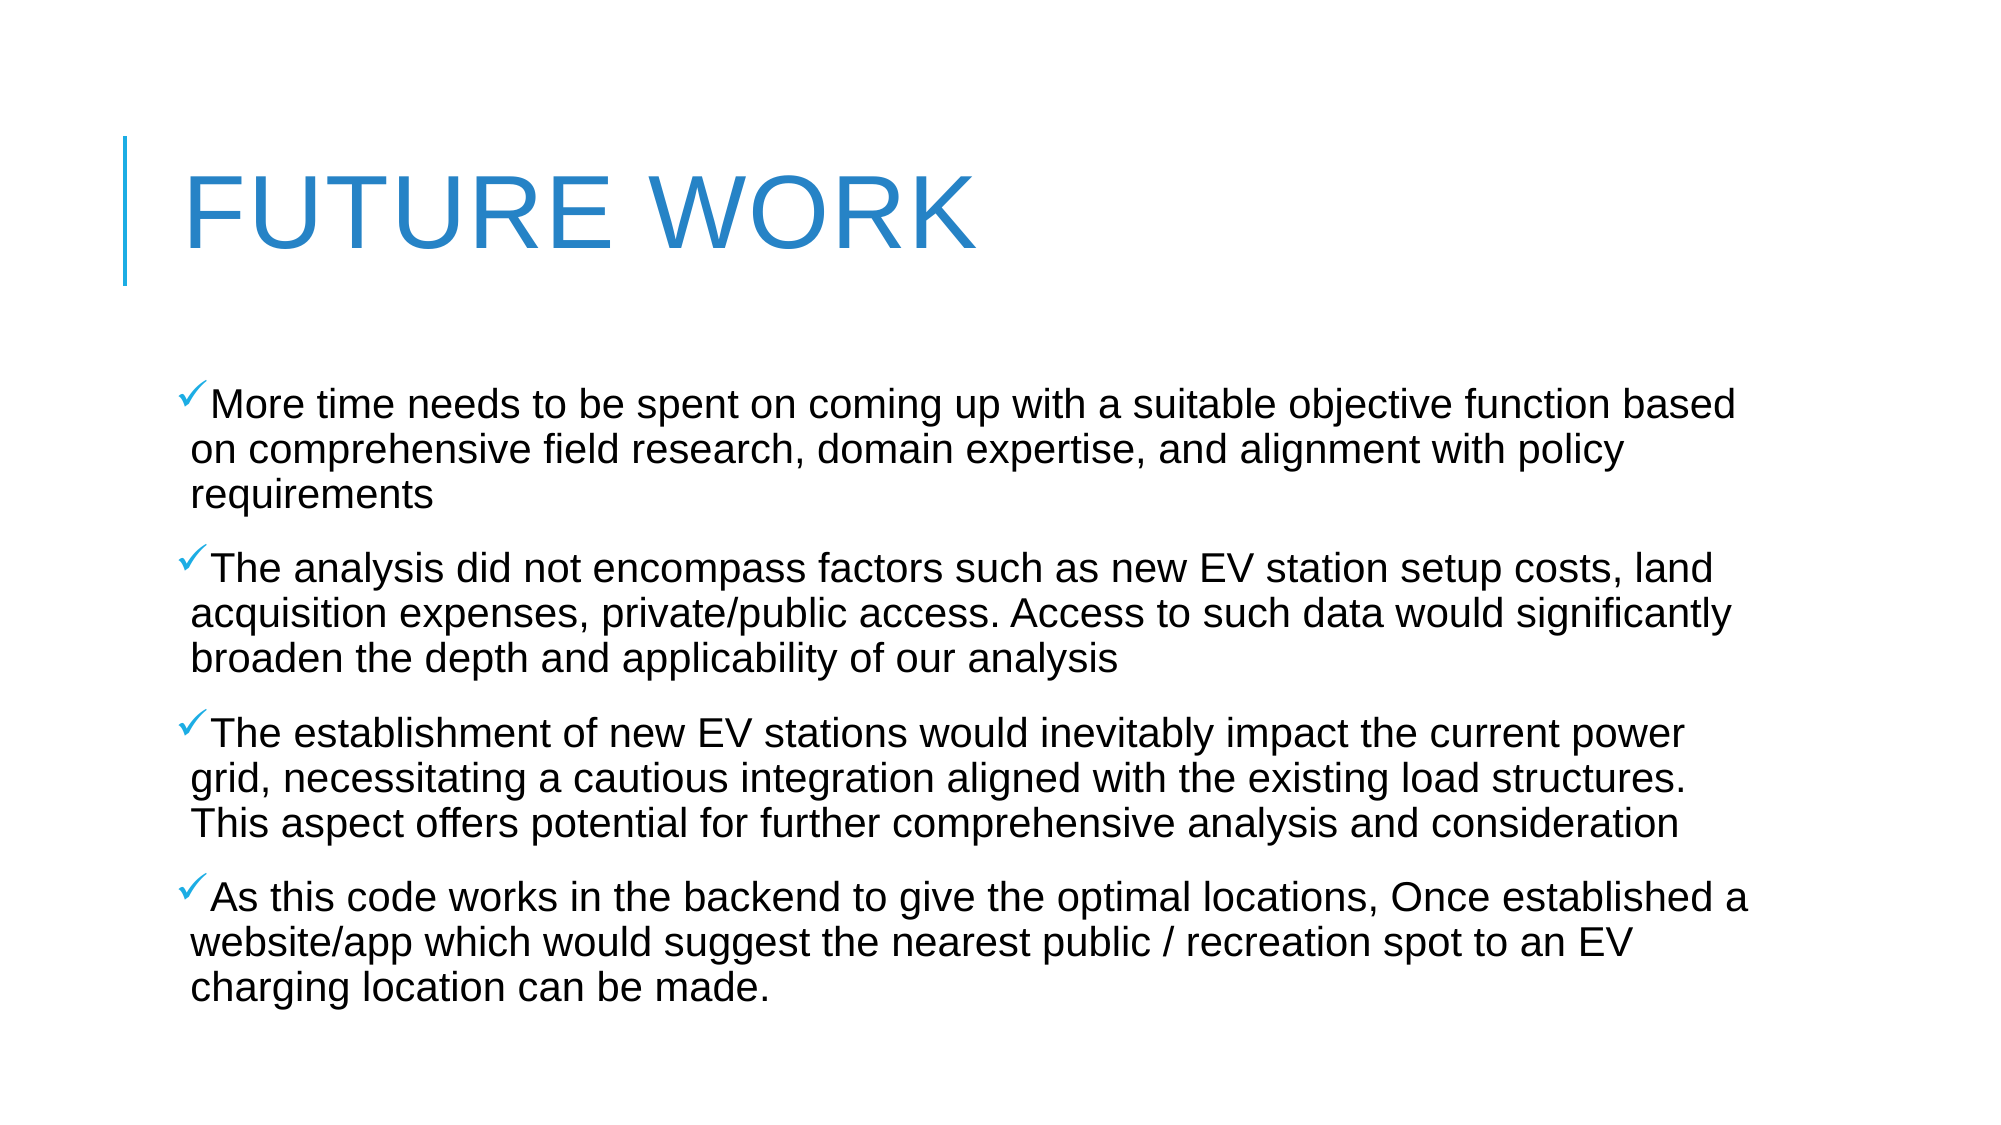

# Future work
More time needs to be spent on coming up with a suitable objective function based on comprehensive field research, domain expertise, and alignment with policy requirements
The analysis did not encompass factors such as new EV station setup costs, land acquisition expenses, private/public access. Access to such data would significantly broaden the depth and applicability of our analysis
The establishment of new EV stations would inevitably impact the current power grid, necessitating a cautious integration aligned with the existing load structures. This aspect offers potential for further comprehensive analysis and consideration
As this code works in the backend to give the optimal locations, Once established a website/app which would suggest the nearest public / recreation spot to an EV charging location can be made.